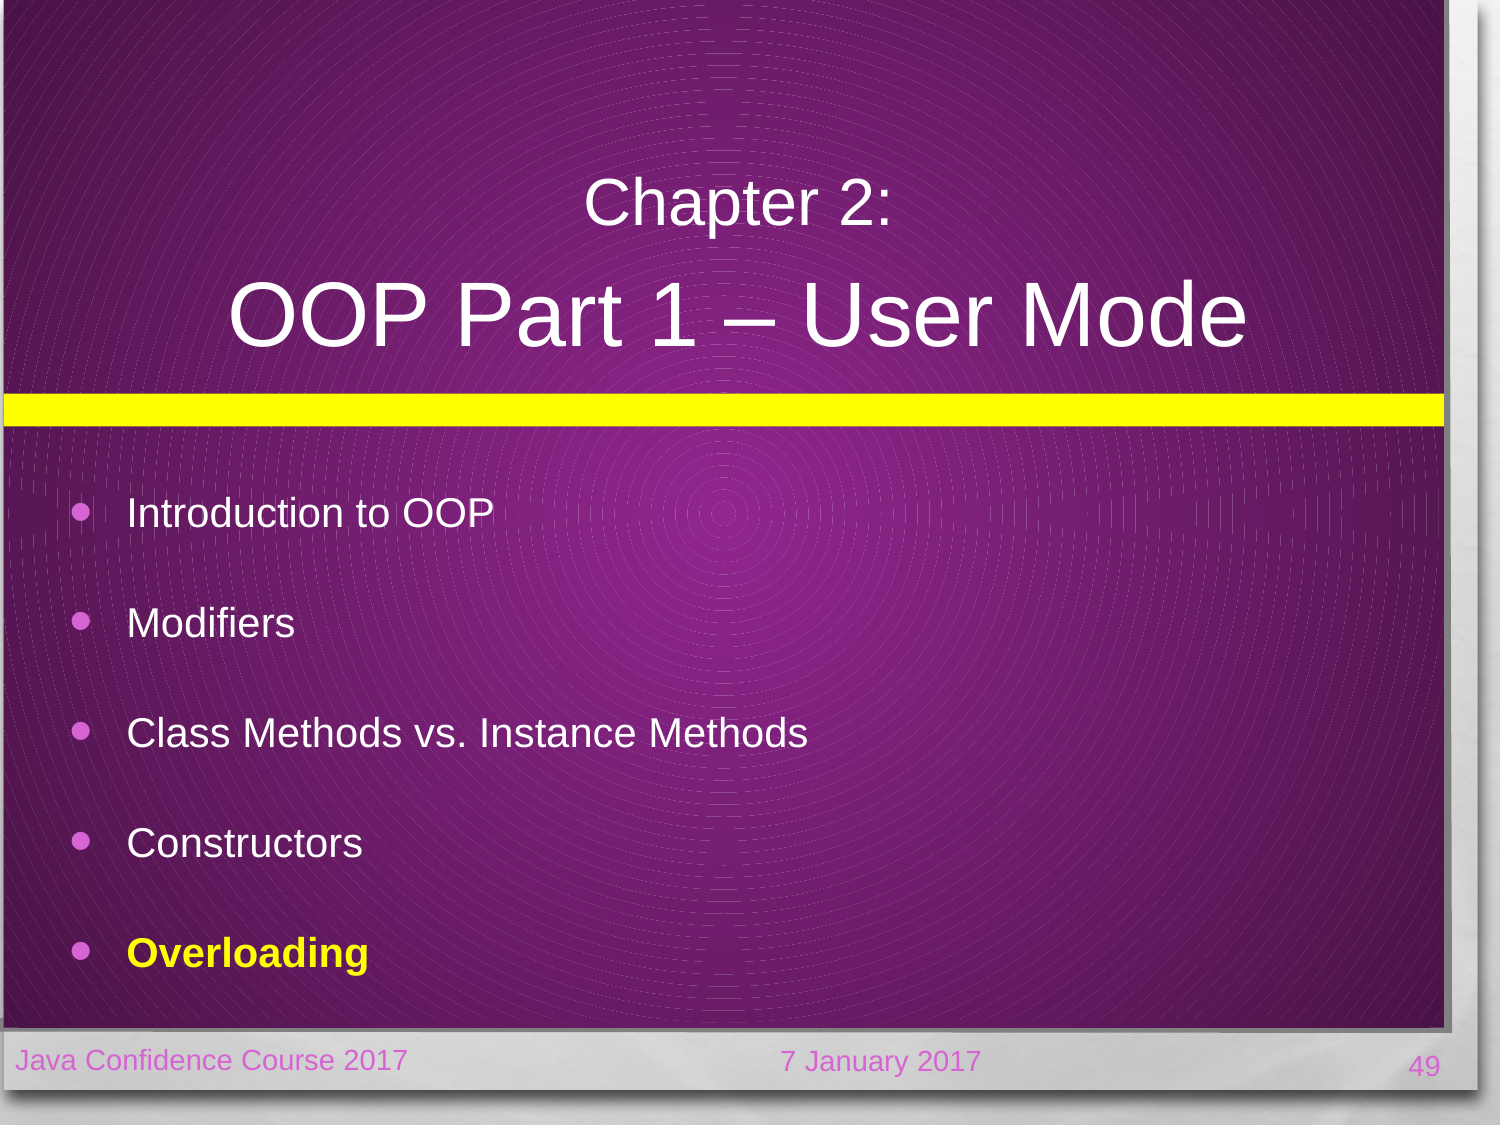

# Chapter 2: OOP Part 1 – User Mode
Introduction to OOP
Modifiers
Class Methods vs. Instance Methods
Constructors
Overloading
7 January 2017
Java Confidence Course 2017
49